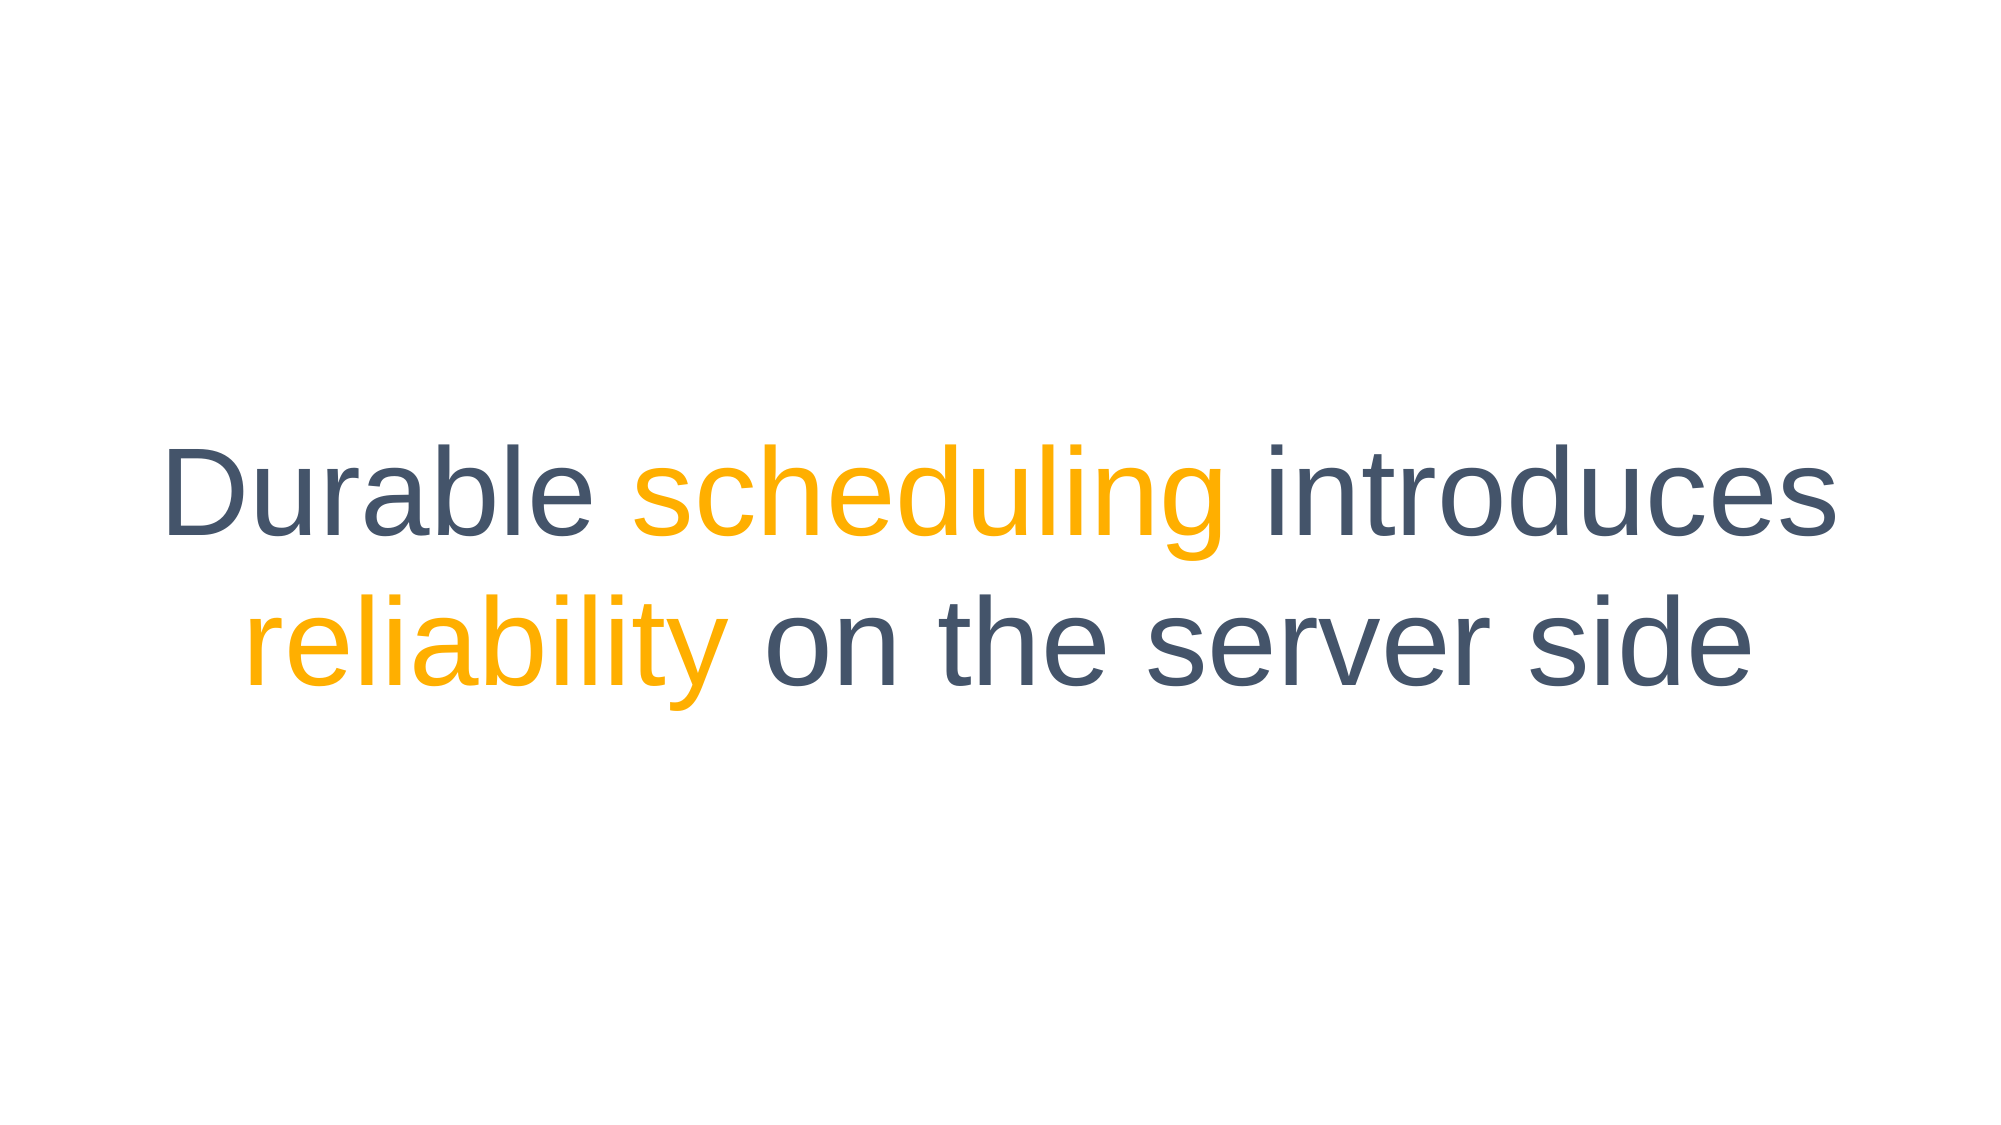

Durable scheduling introduces reliability on the server side